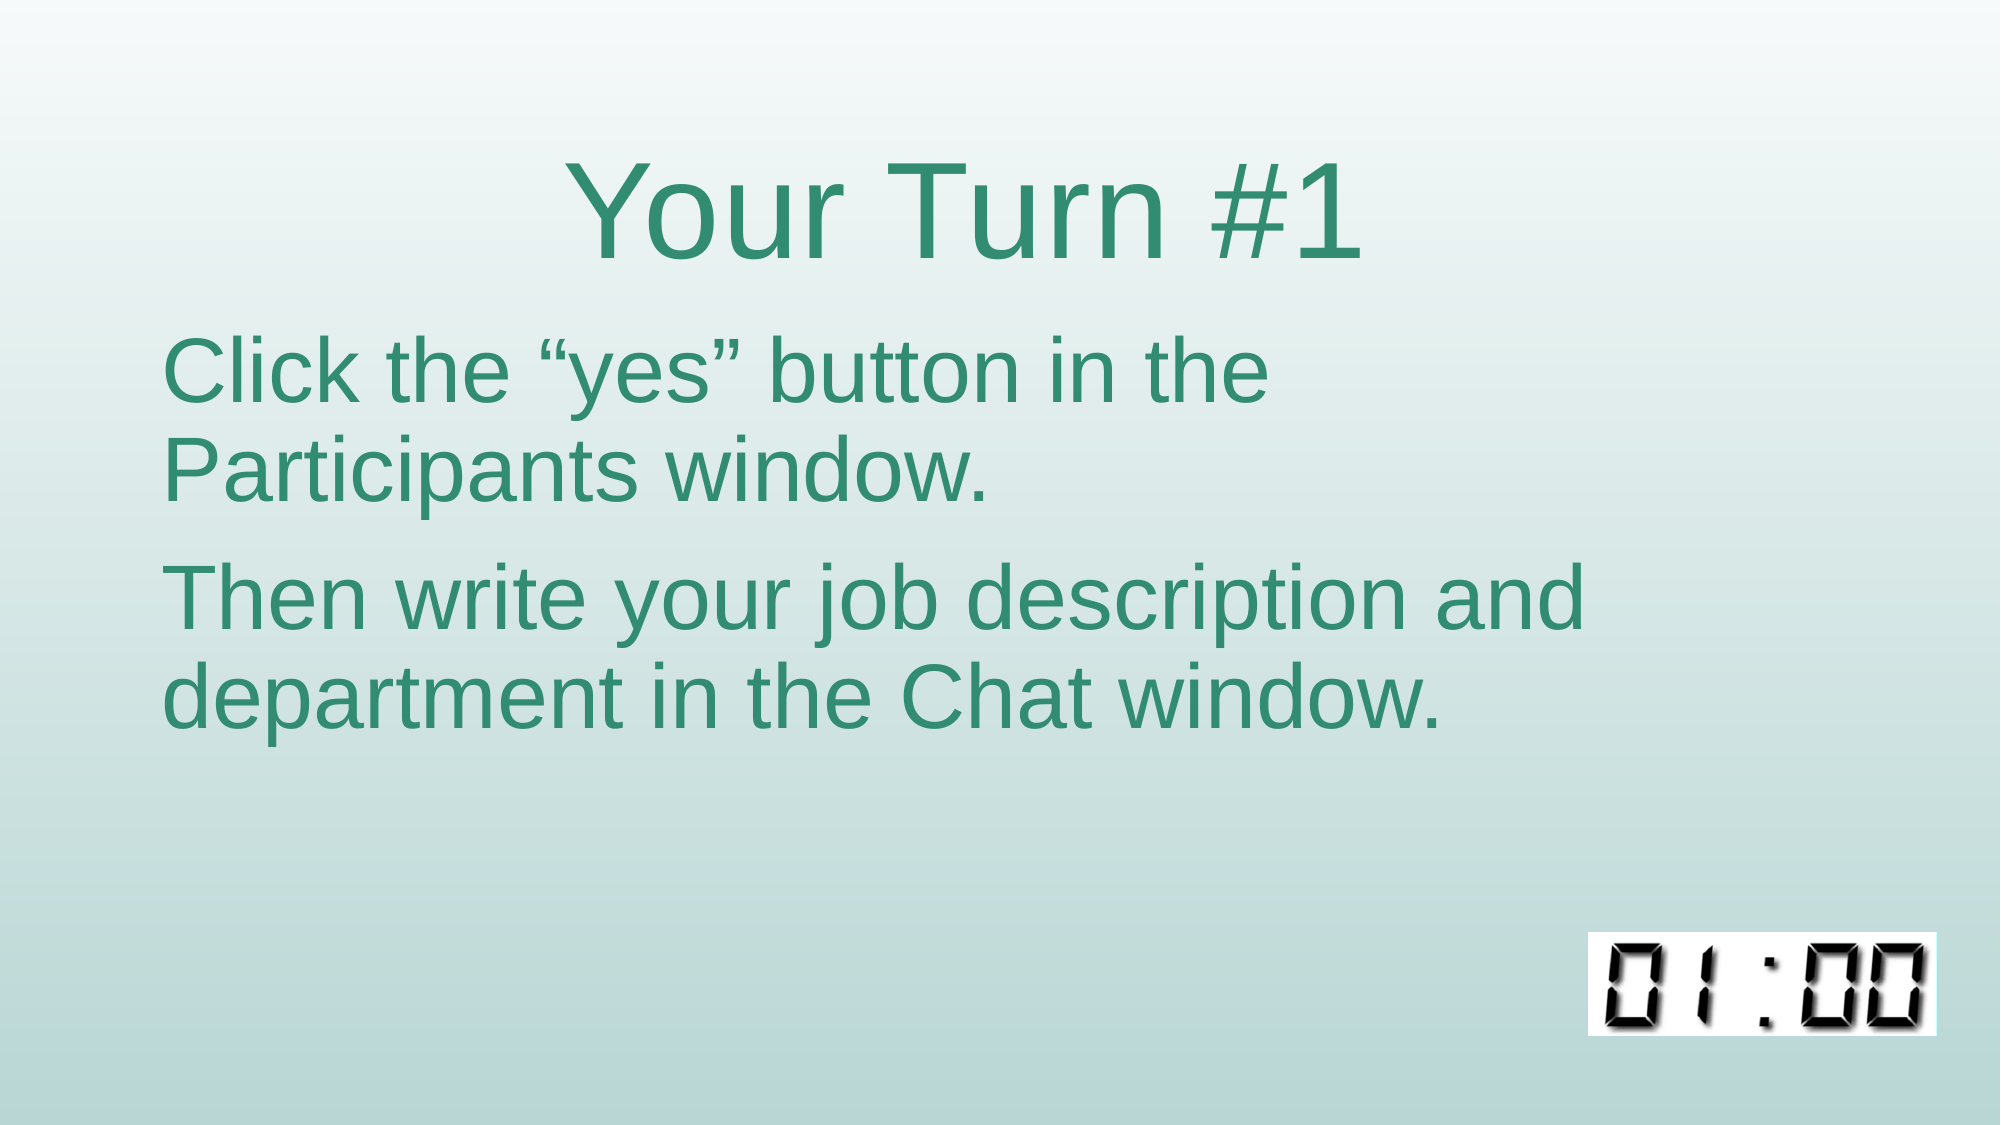

# Your Turn #1
Click the “yes” button in the Participants window.
Then write your job description and department in the Chat window.